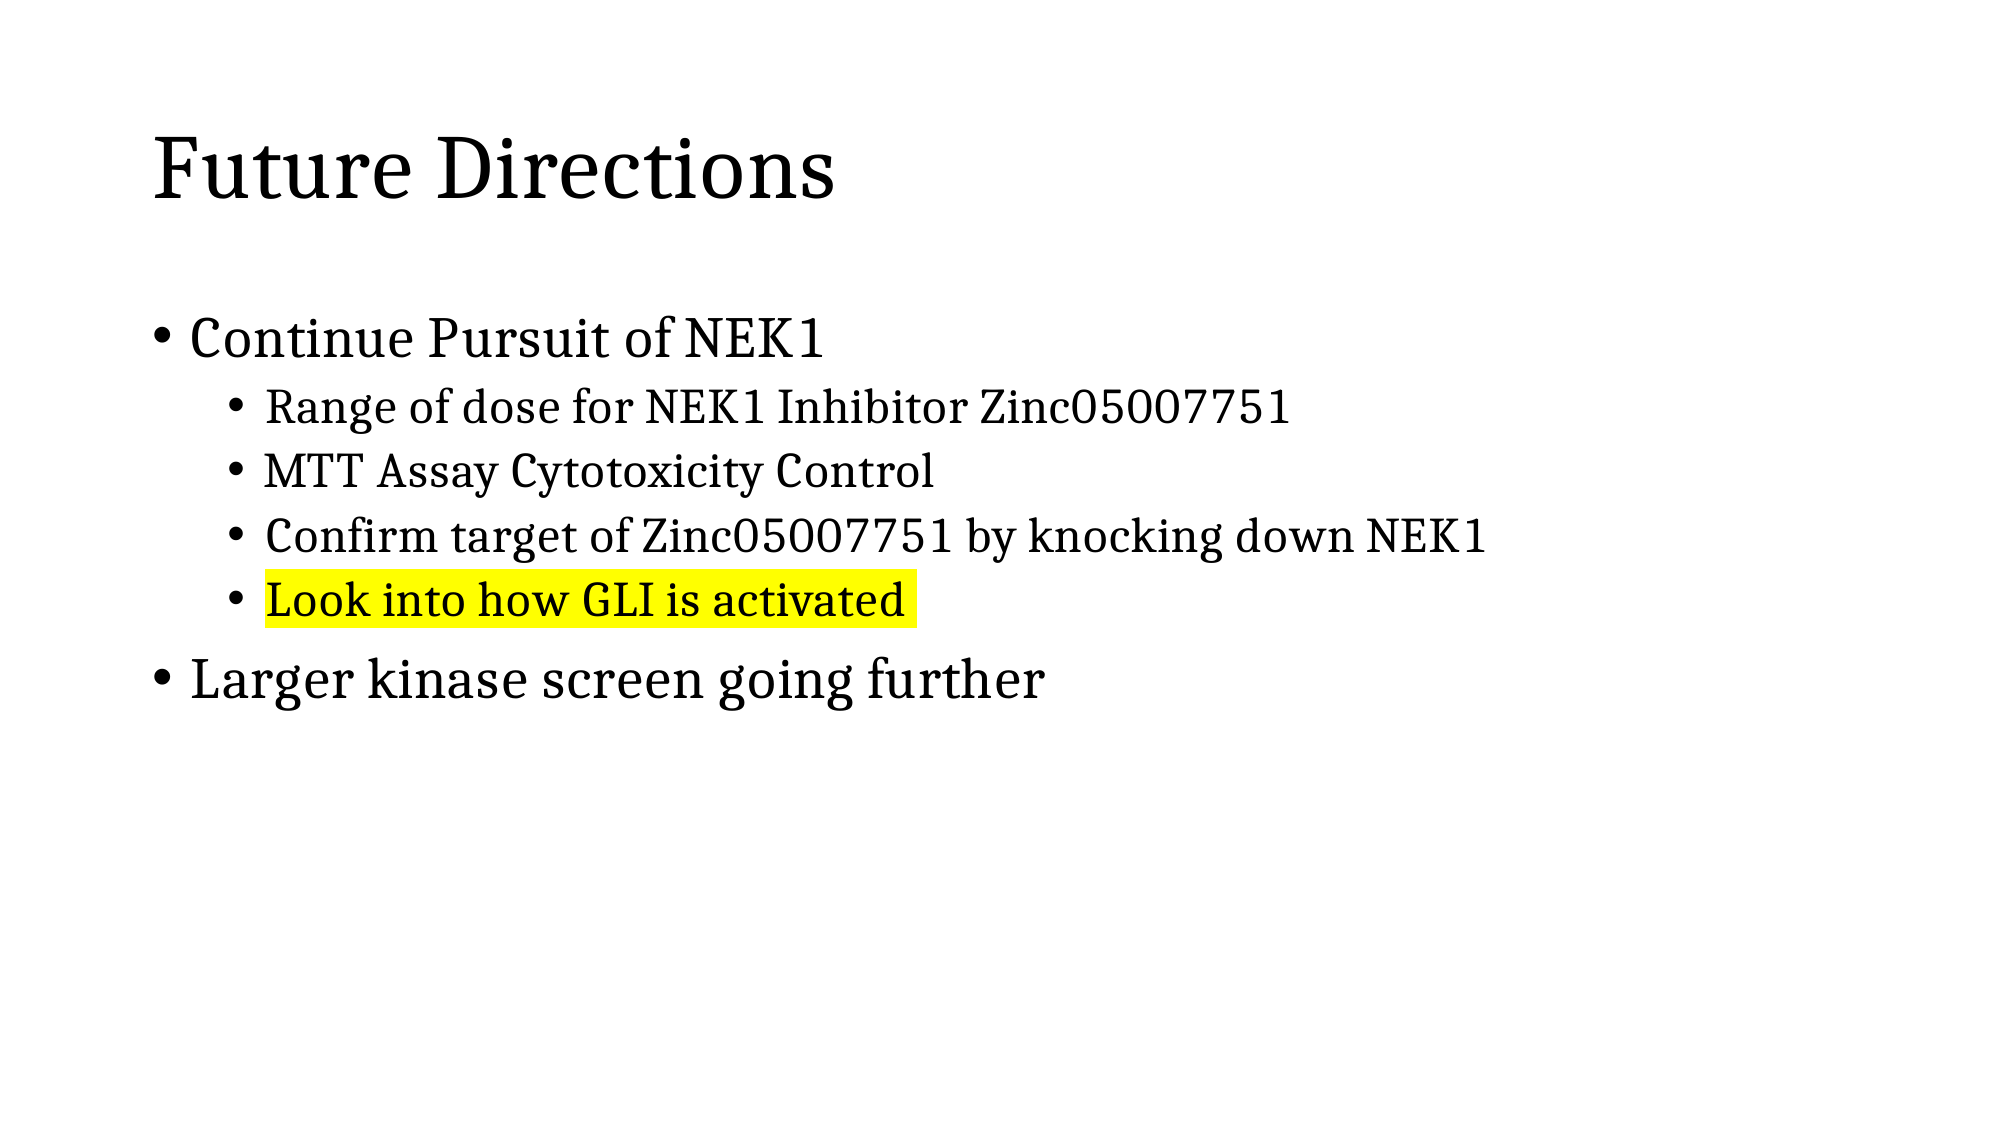

# Future Directions
Continue Pursuit of NEK1
Range of dose for NEK1 Inhibitor Zinc05007751
MTT Assay Cytotoxicity Control
Confirm target of Zinc05007751 by knocking down NEK1
Look into how GLI is activated
Larger kinase screen going further